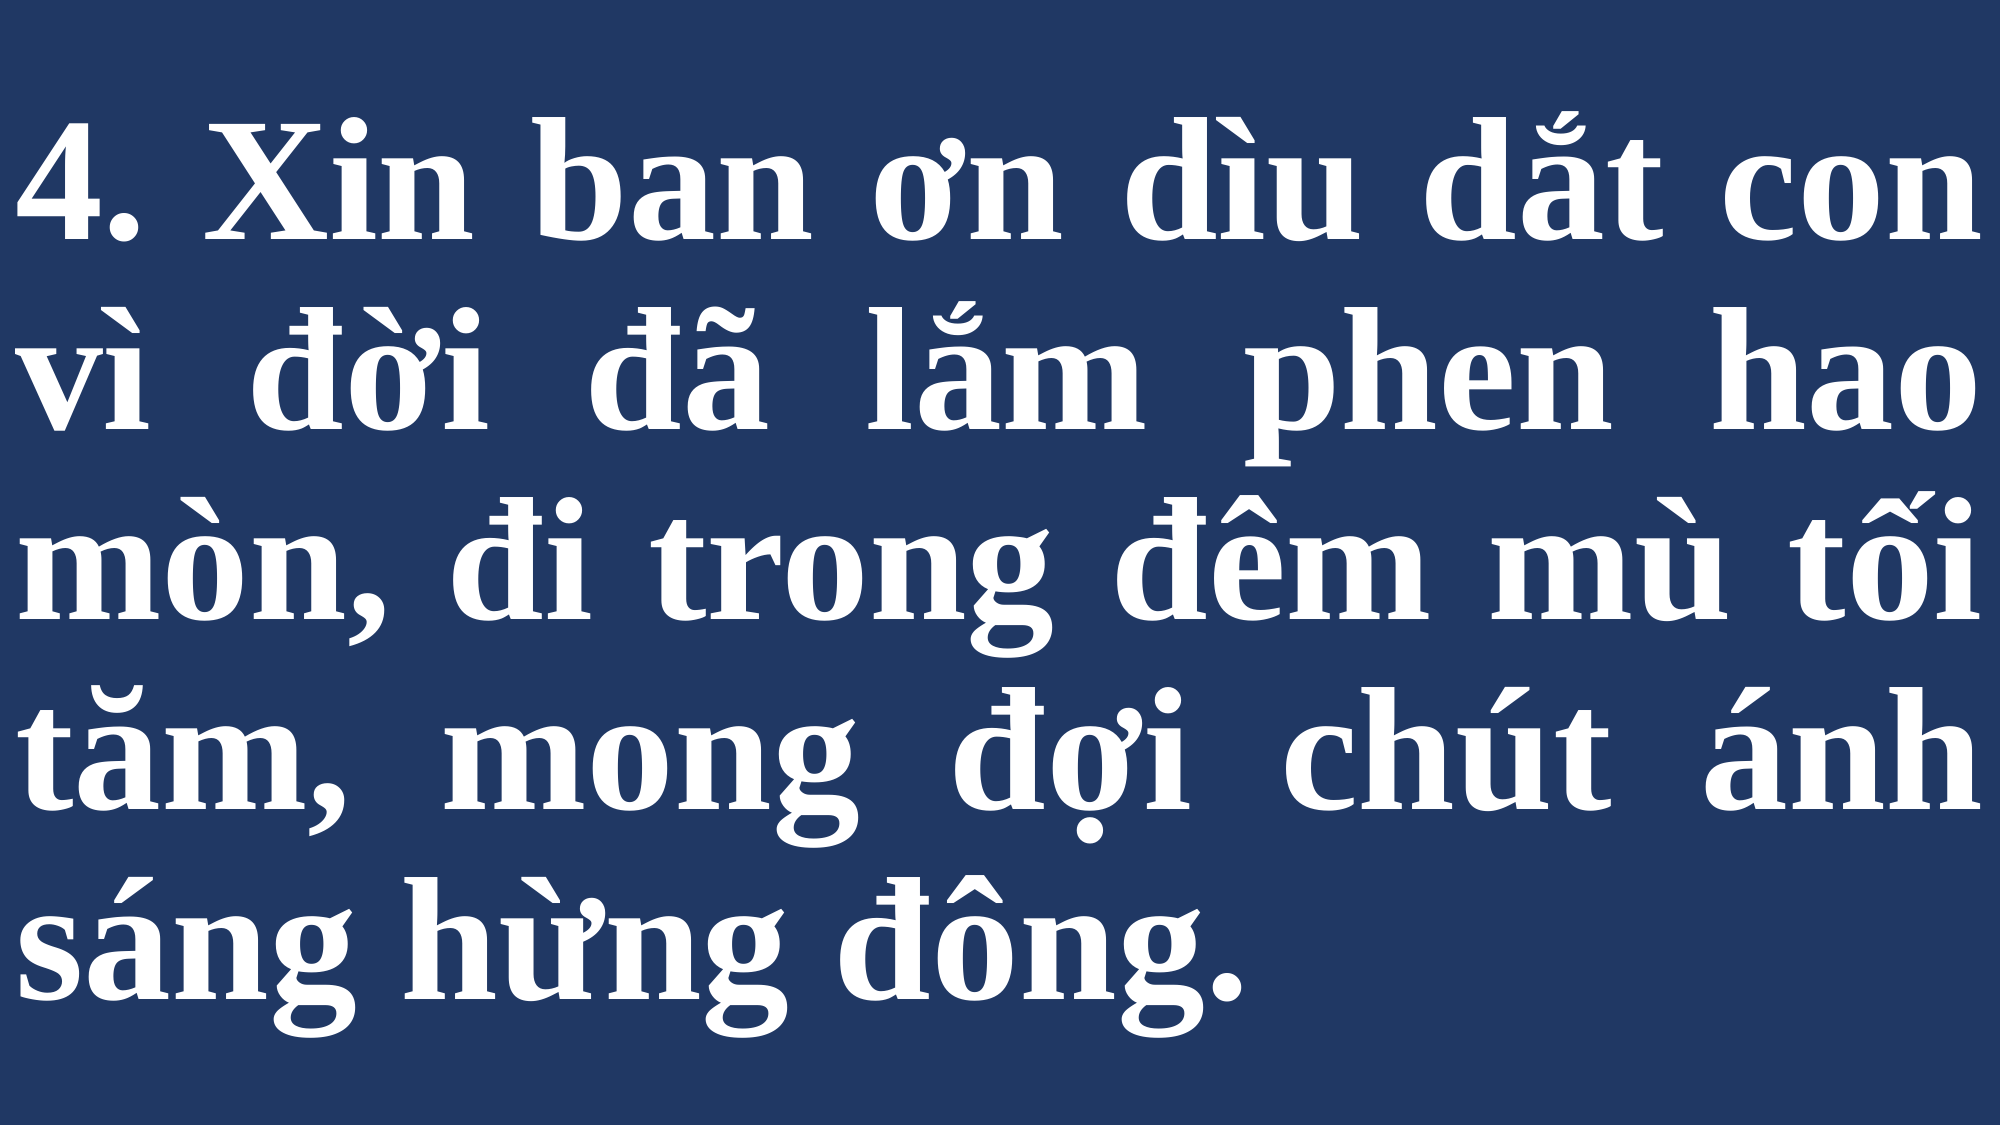

# 4. Xin ban ơn dìu dắt con vì đời đã lắm phen hao mòn, đi trong đêm mù tối tăm, mong đợi chút ánh sáng hừng đông.